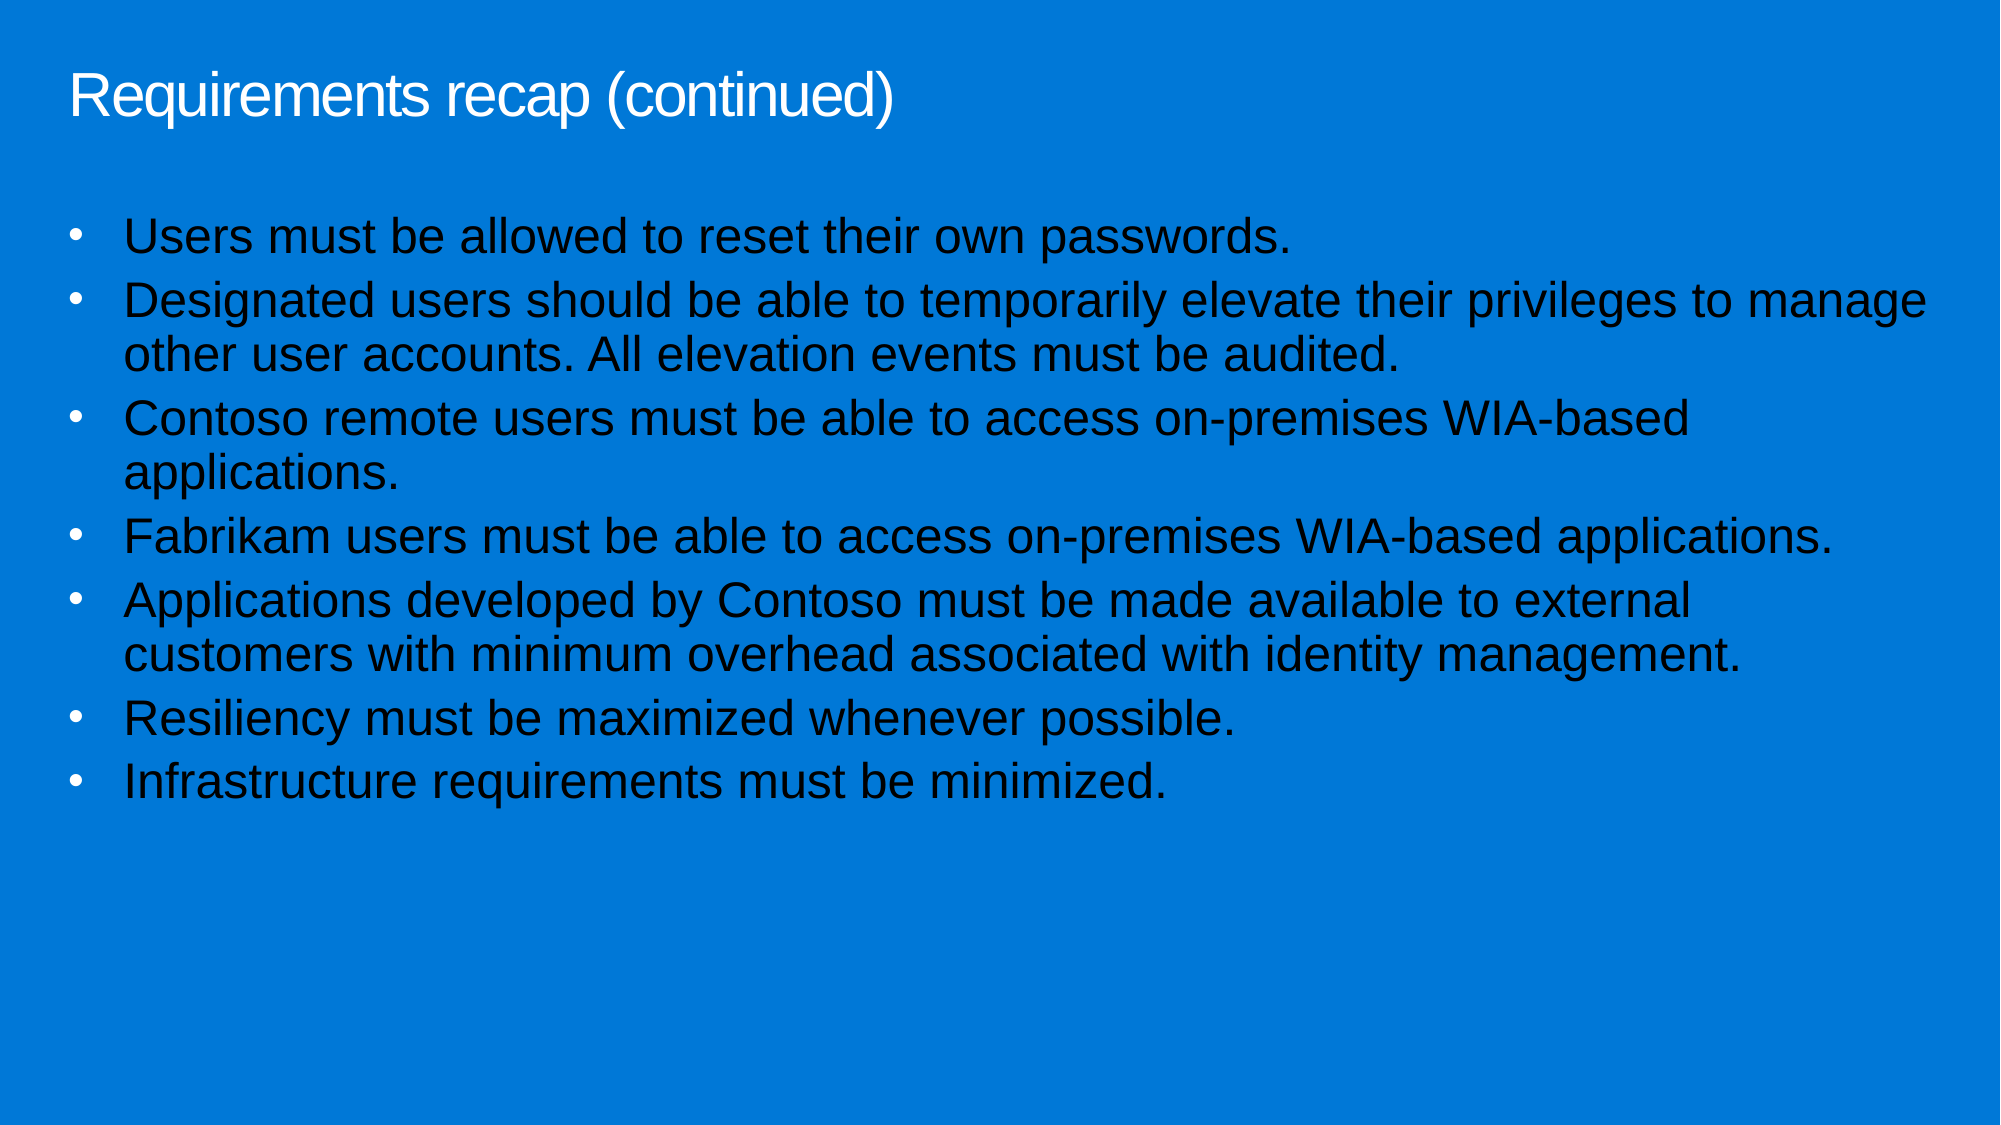

# Requirements recap (continued)
Users must be allowed to reset their own passwords.
Designated users should be able to temporarily elevate their privileges to manage other user accounts. All elevation events must be audited.
Contoso remote users must be able to access on-premises WIA-based applications.
Fabrikam users must be able to access on-premises WIA-based applications.
Applications developed by Contoso must be made available to external customers with minimum overhead associated with identity management.
Resiliency must be maximized whenever possible.
Infrastructure requirements must be minimized.